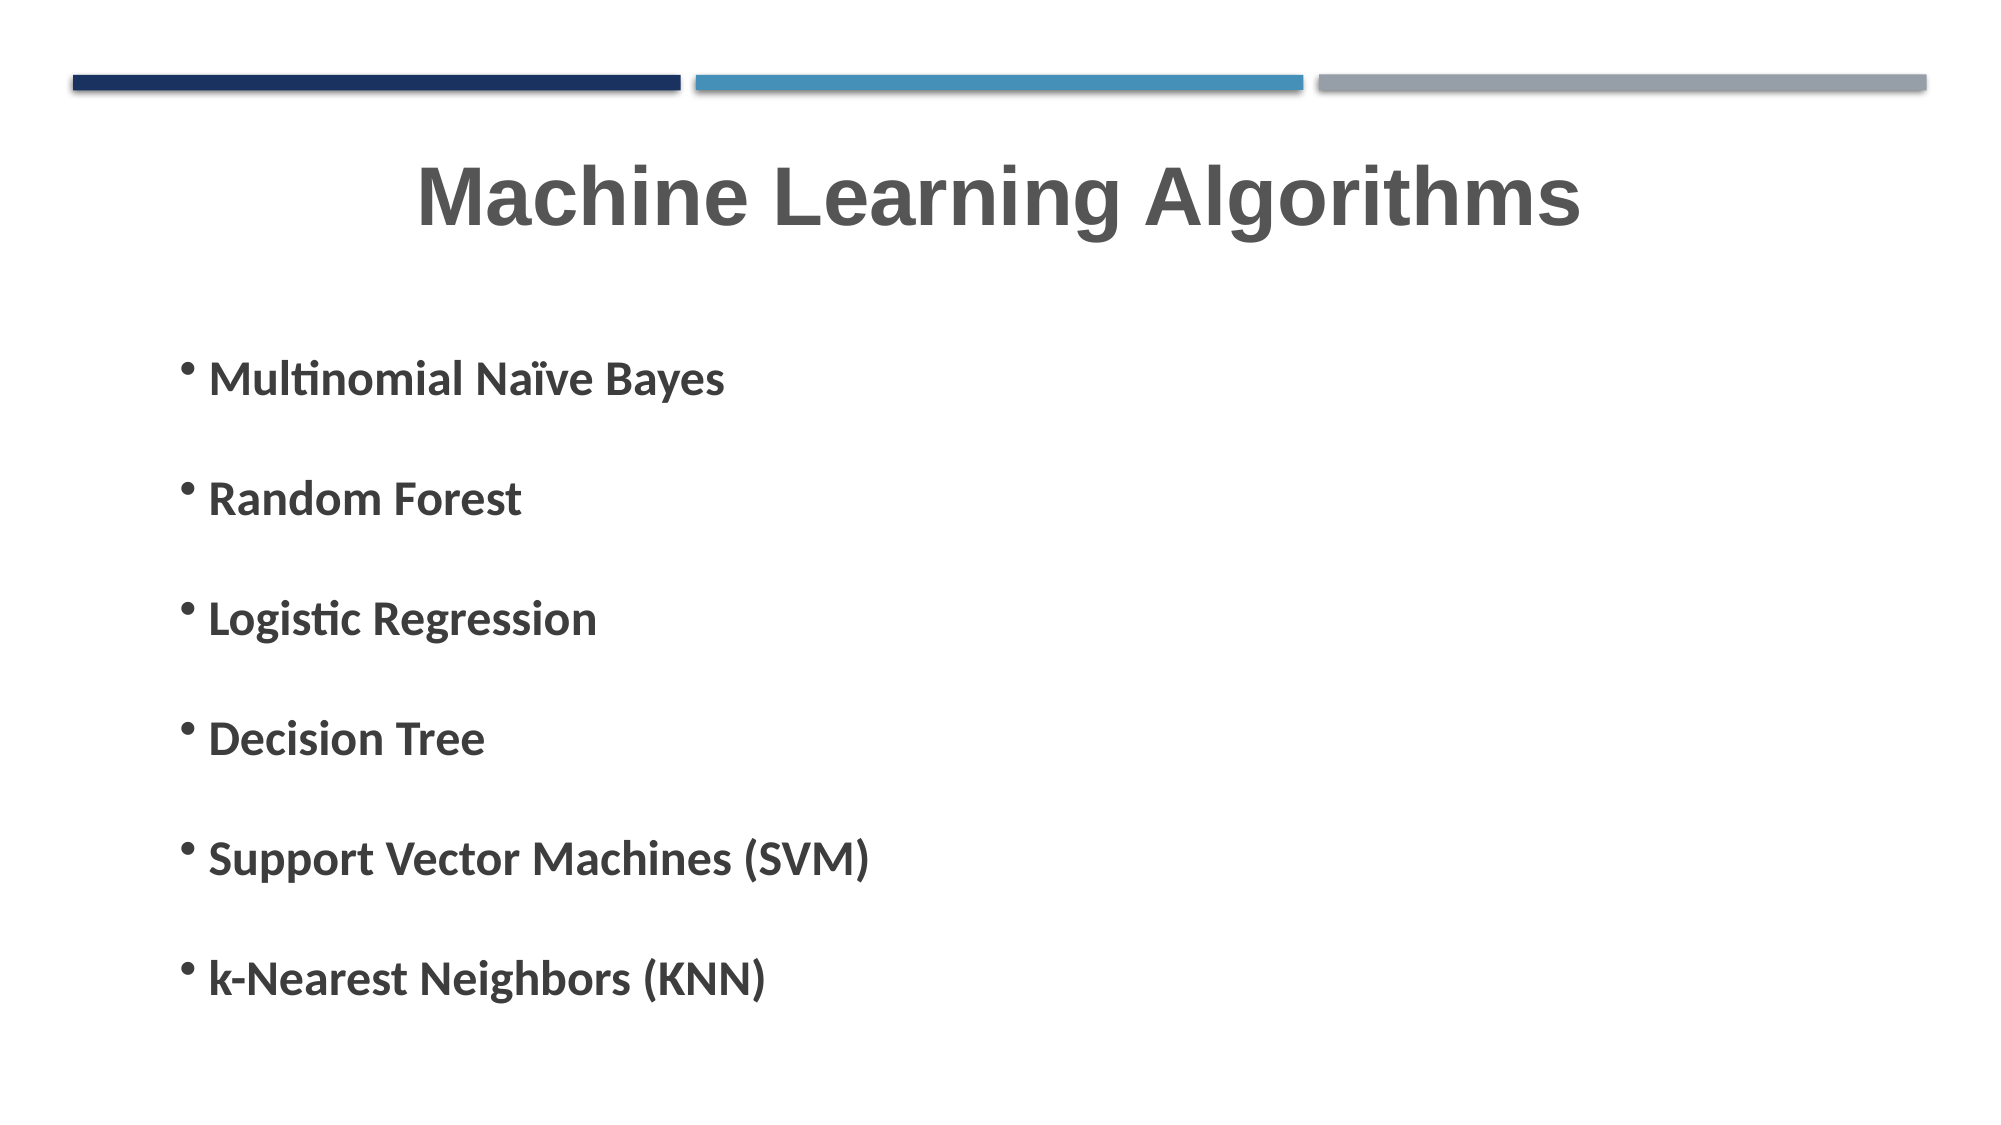

Machine Learning Algorithms
 Multinomial Naïve Bayes​

 Random Forest​

 Logistic Regression​

 Decision Tree

 Support Vector Machines (SVM)​

 k-Nearest Neighbors (KNN)​